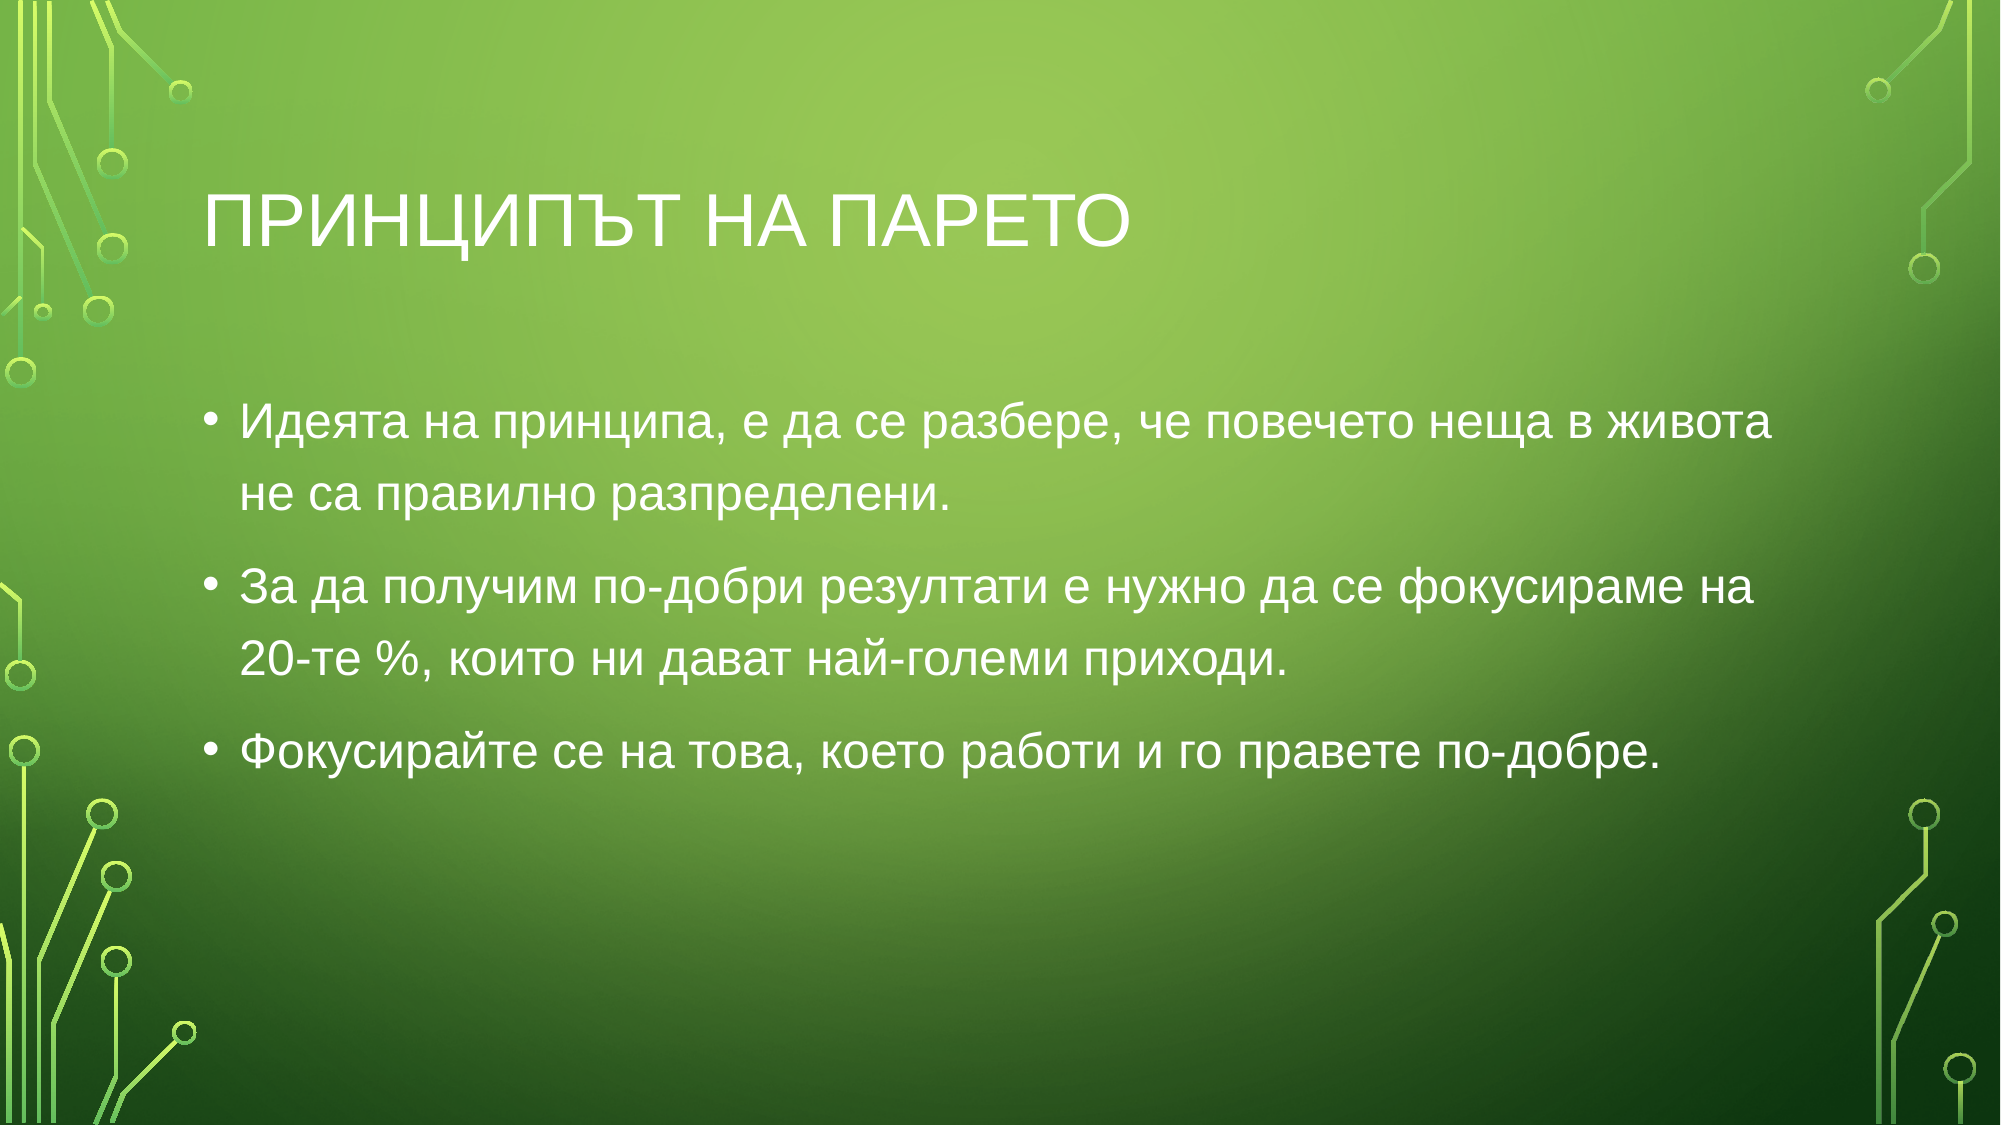

# ПРИНЦИПЪТ НА ПАРЕТО
Идеята на принципа, е да се разбере, че повечето неща в живота не са правилно разпределени.
За да получим по-добри резултати е нужно да се фокусираме на 20-те %, които ни дават най-големи приходи.
Фокусирайте се на това, което работи и го правете по-добре.